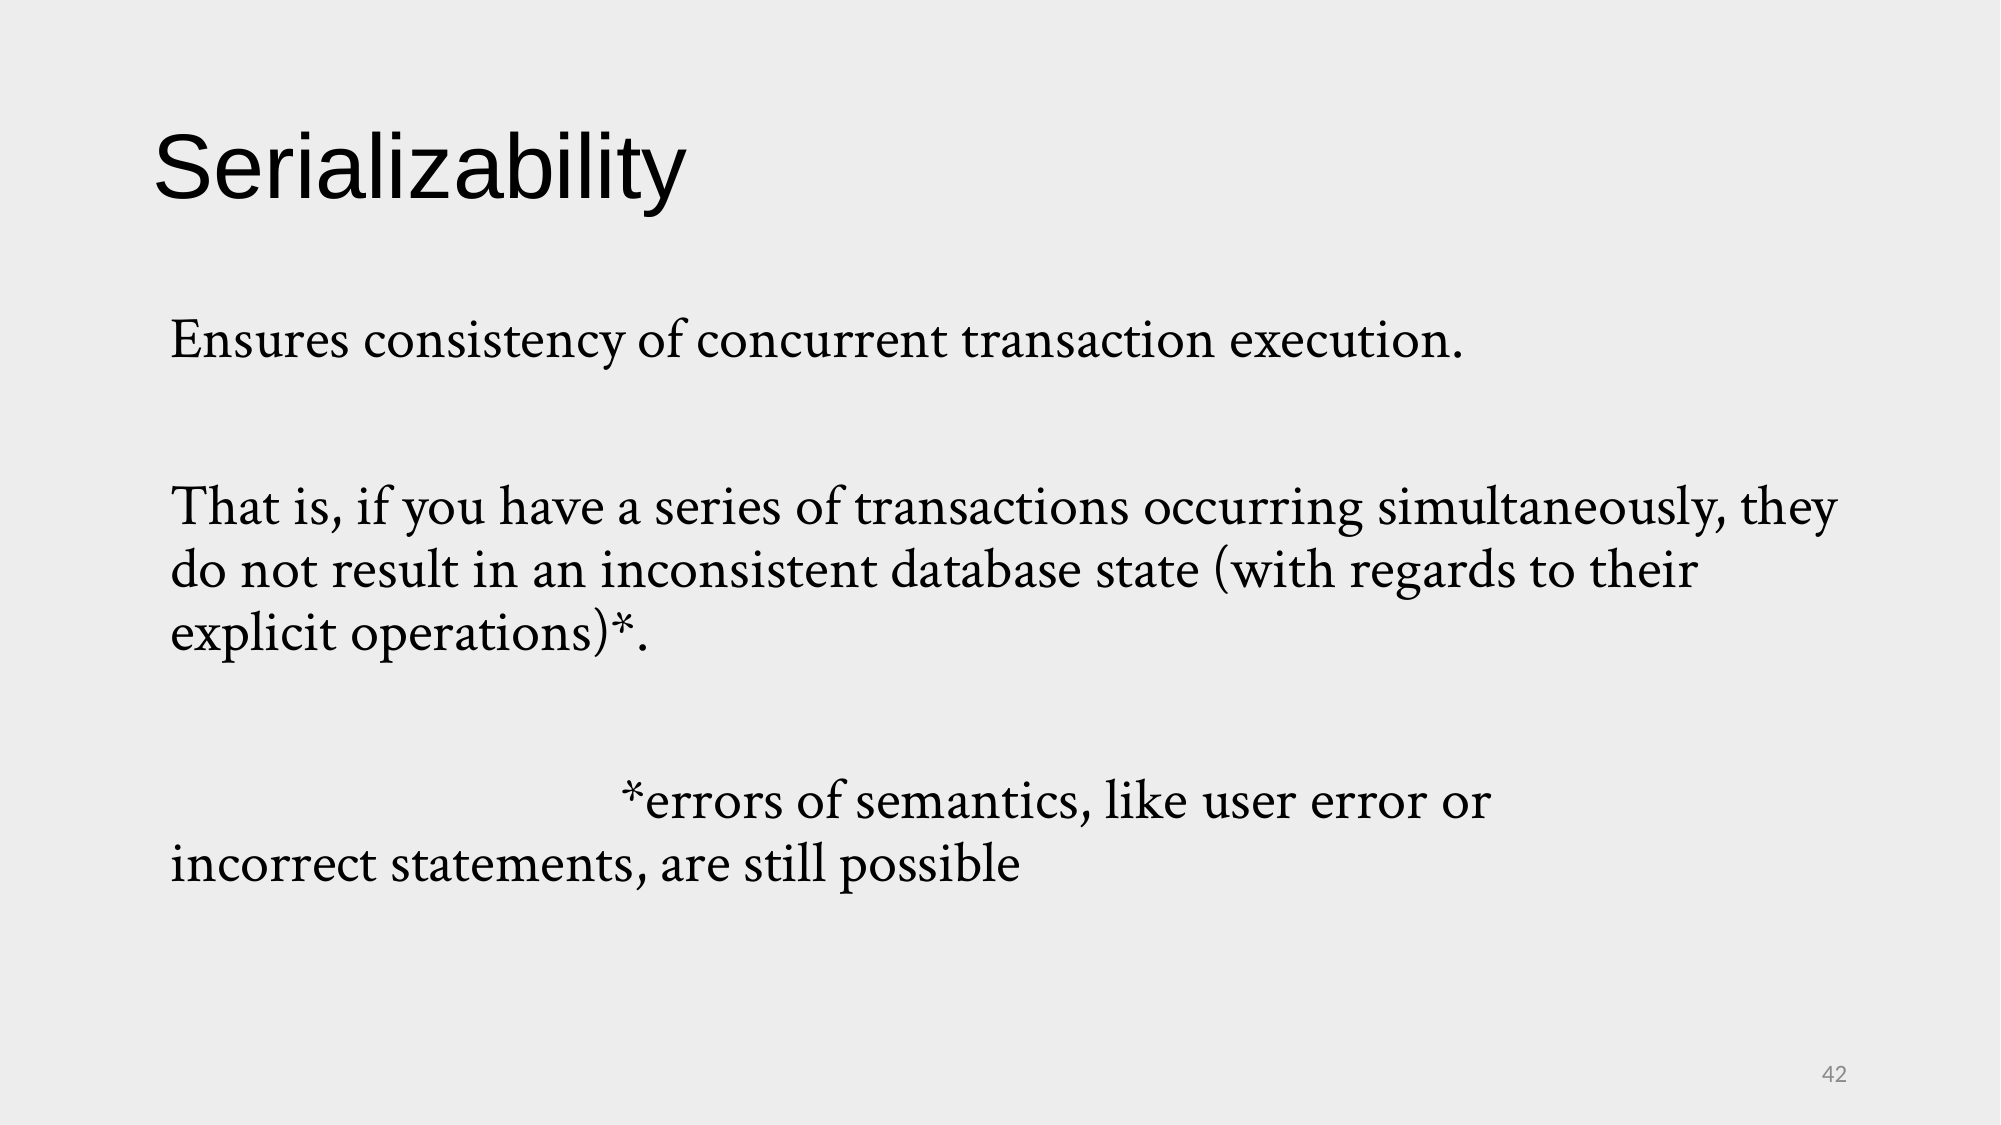

# Serializability
Ensures consistency of concurrent transaction execution.

That is, if you have a series of transactions occurring simultaneously, they do not result in an inconsistent database state (with regards to their explicit operations)*.

			*errors of semantics, like user error or 			  incorrect statements, are still possible
42